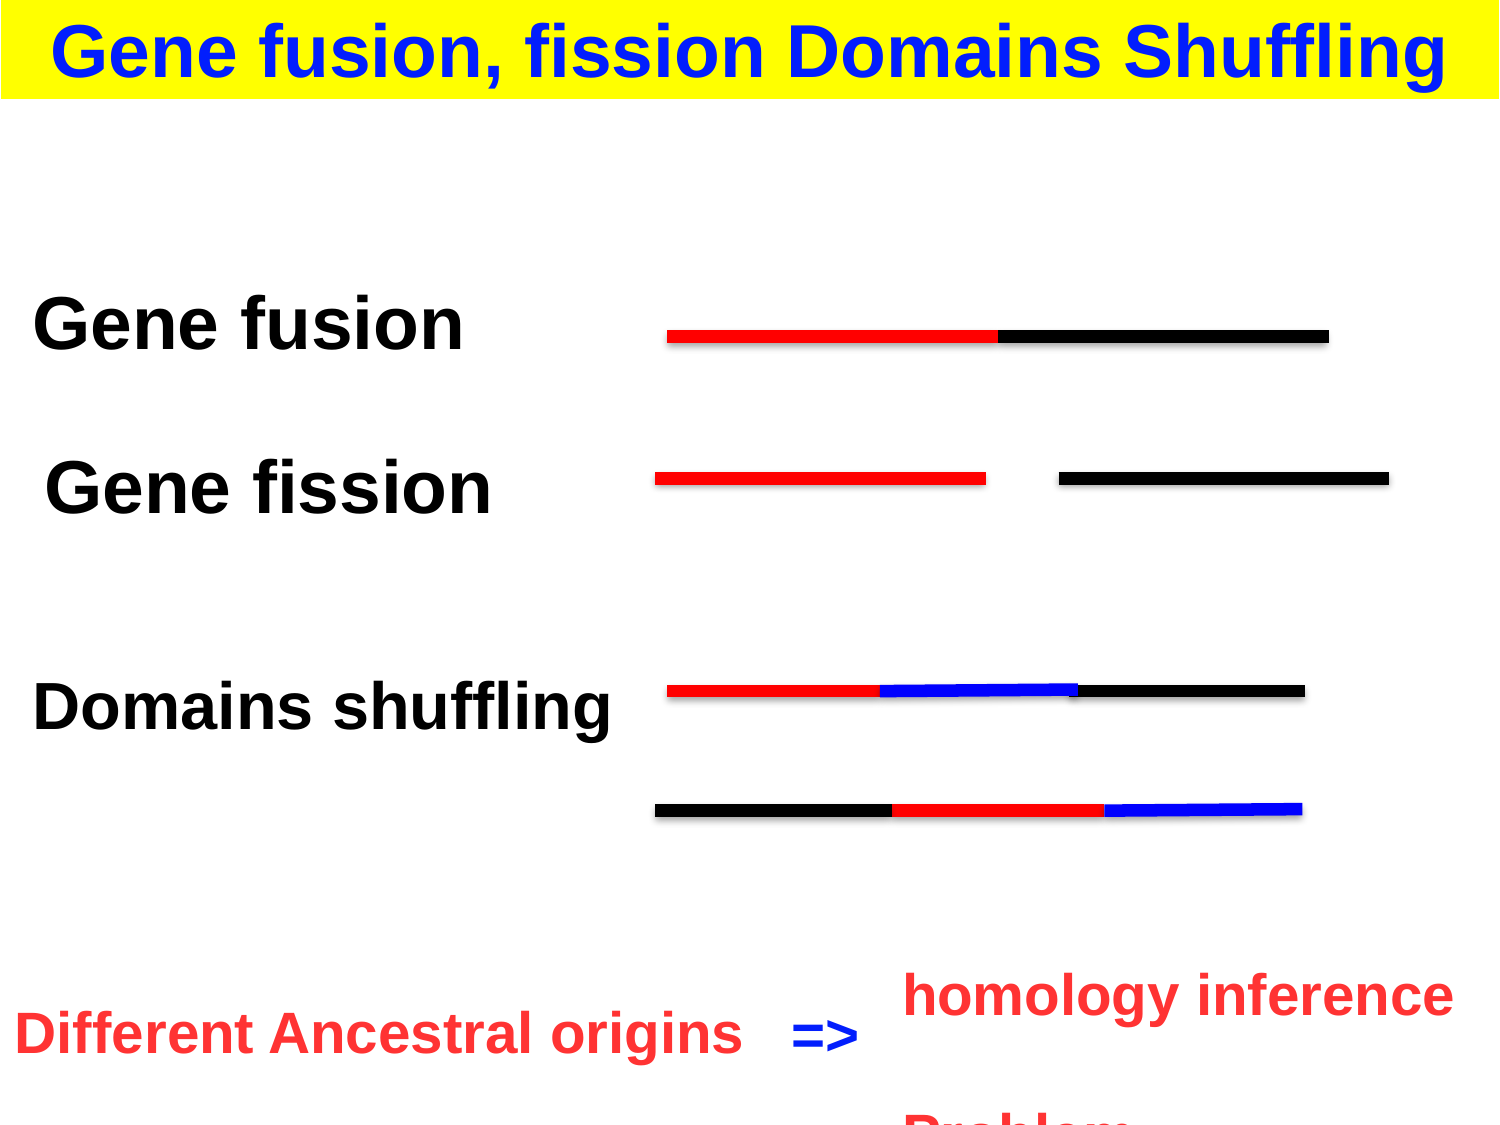

Gene fusion, fission Domains Shuffling
Gene fusion
Gene fission
Domains shuffling
homology inference                         Problem
Different Ancestral origins
=>